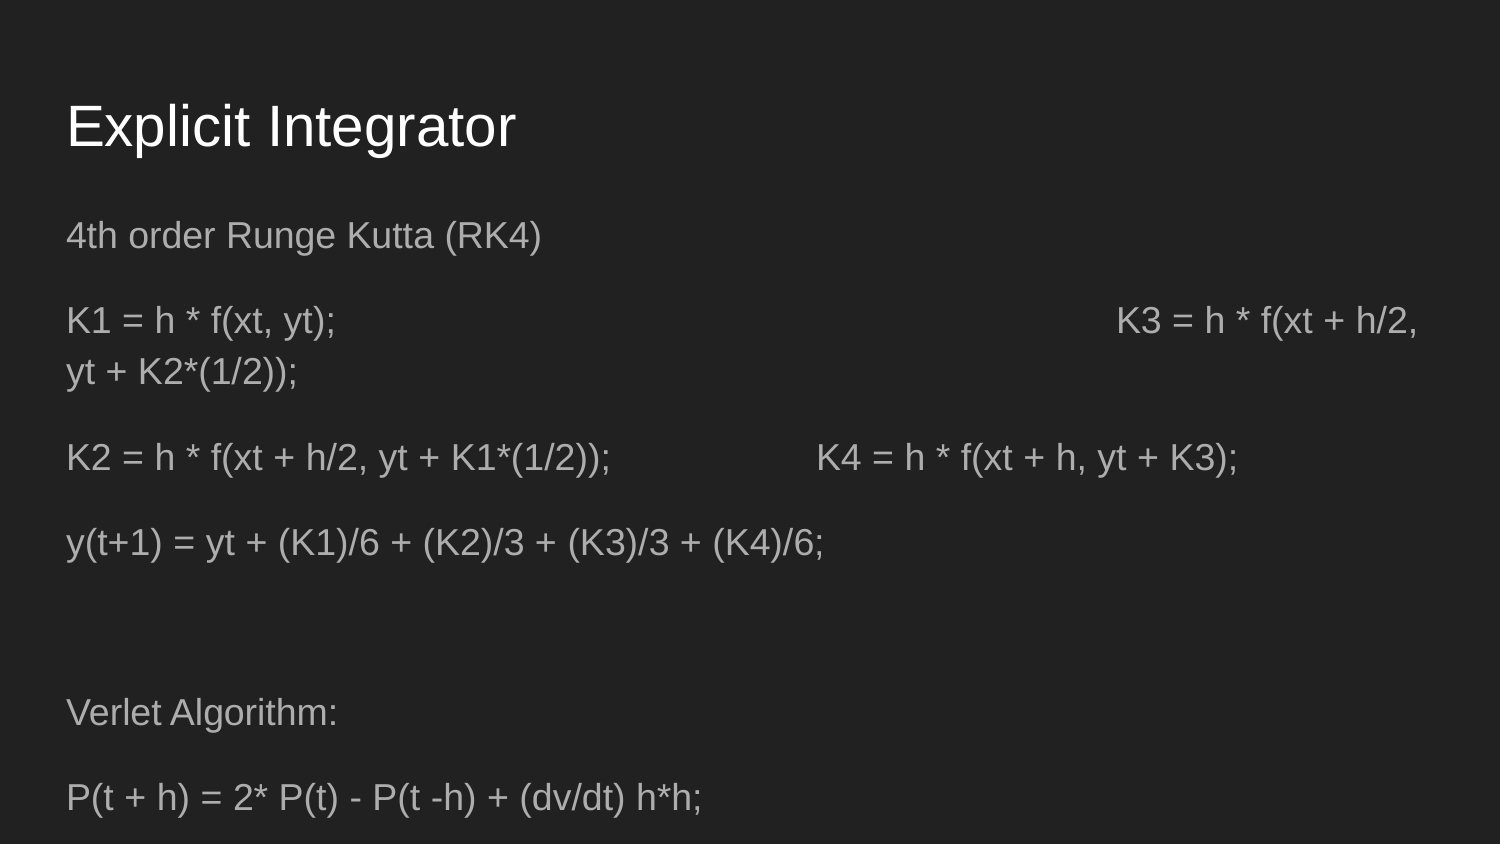

# Explicit Integrator
4th order Runge Kutta (RK4)
K1 = h * f(xt, yt);						K3 = h * f(xt + h/2, yt + K2*(1/2));
K2 = h * f(xt + h/2, yt + K1*(1/2));		K4 = h * f(xt + h, yt + K3);
y(t+1) = yt + (K1)/6 + (K2)/3 + (K3)/3 + (K4)/6;

Verlet Algorithm:
P(t + h) = 2* P(t) - P(t -h) + (dv/dt) h*h;